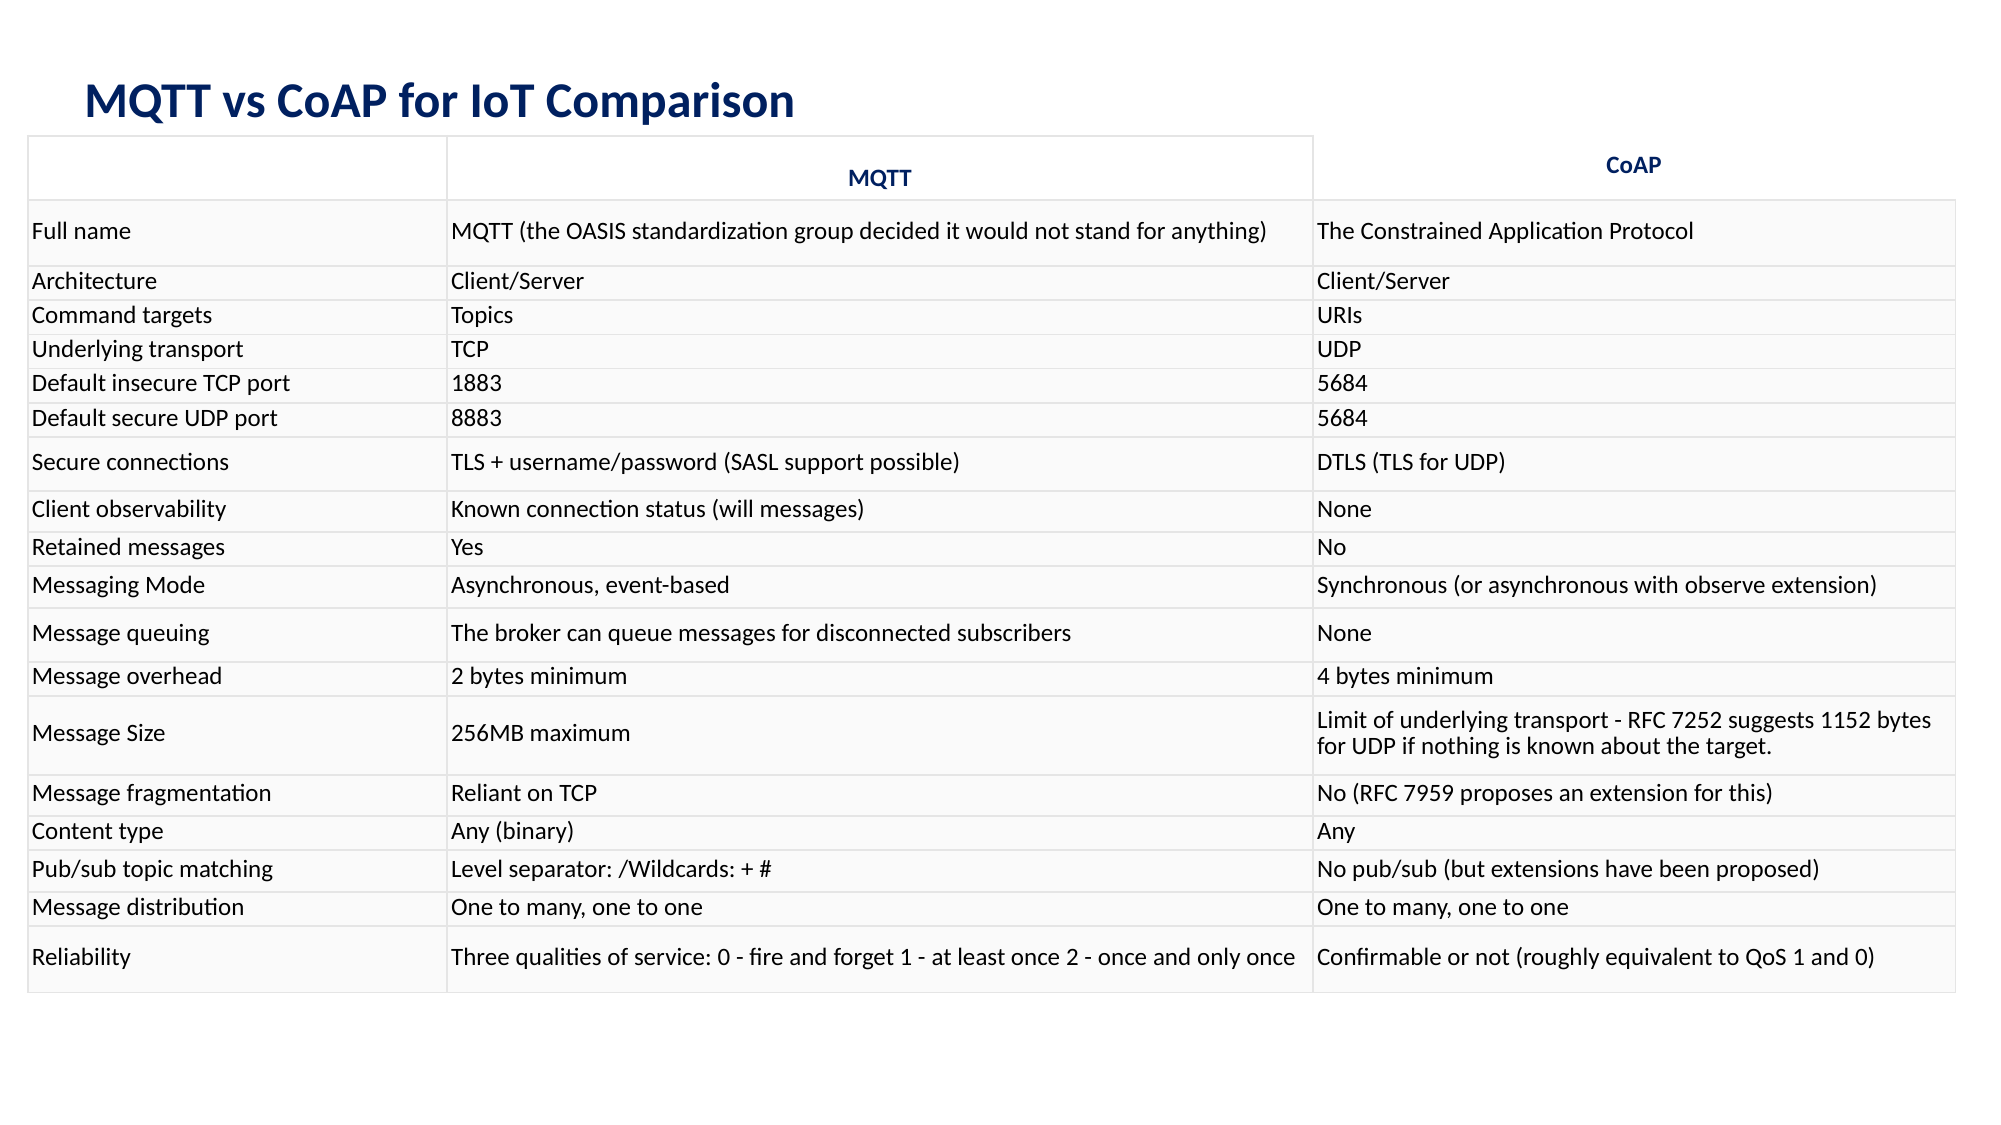

MQTT vs CoAP for IoT Comparison
|  | MQTT | CoAP |
| --- | --- | --- |
| Full name | MQTT (the OASIS standardization group decided it would not stand for anything) | The Constrained Application Protocol |
| Architecture | Client/Server | Client/Server |
| Command targets | Topics | URIs |
| Underlying transport | TCP | UDP |
| Default insecure TCP port | 1883 | 5684 |
| Default secure UDP port | 8883 | 5684 |
| Secure connections | TLS + username/password (SASL support possible) | DTLS (TLS for UDP) |
| Client observability | Known connection status (will messages) | None |
| Retained messages | Yes | No |
| Messaging Mode | Asynchronous, event-based | Synchronous (or asynchronous with observe extension) |
| Message queuing | The broker can queue messages for disconnected subscribers | None |
| Message overhead | 2 bytes minimum | 4 bytes minimum |
| Message Size | 256MB maximum | Limit of underlying transport - RFC 7252 suggests 1152 bytes for UDP if nothing is known about the target. |
| Message fragmentation | Reliant on TCP | No (RFC 7959 proposes an extension for this) |
| Content type | Any (binary) | Any |
| Pub/sub topic matching | Level separator: /Wildcards: + # | No pub/sub (but extensions have been proposed) |
| Message distribution | One to many, one to one | One to many, one to one |
| Reliability | Three qualities of service: 0 - fire and forget 1 - at least once 2 - once and only once | Confirmable or not (roughly equivalent to QoS 1 and 0) |